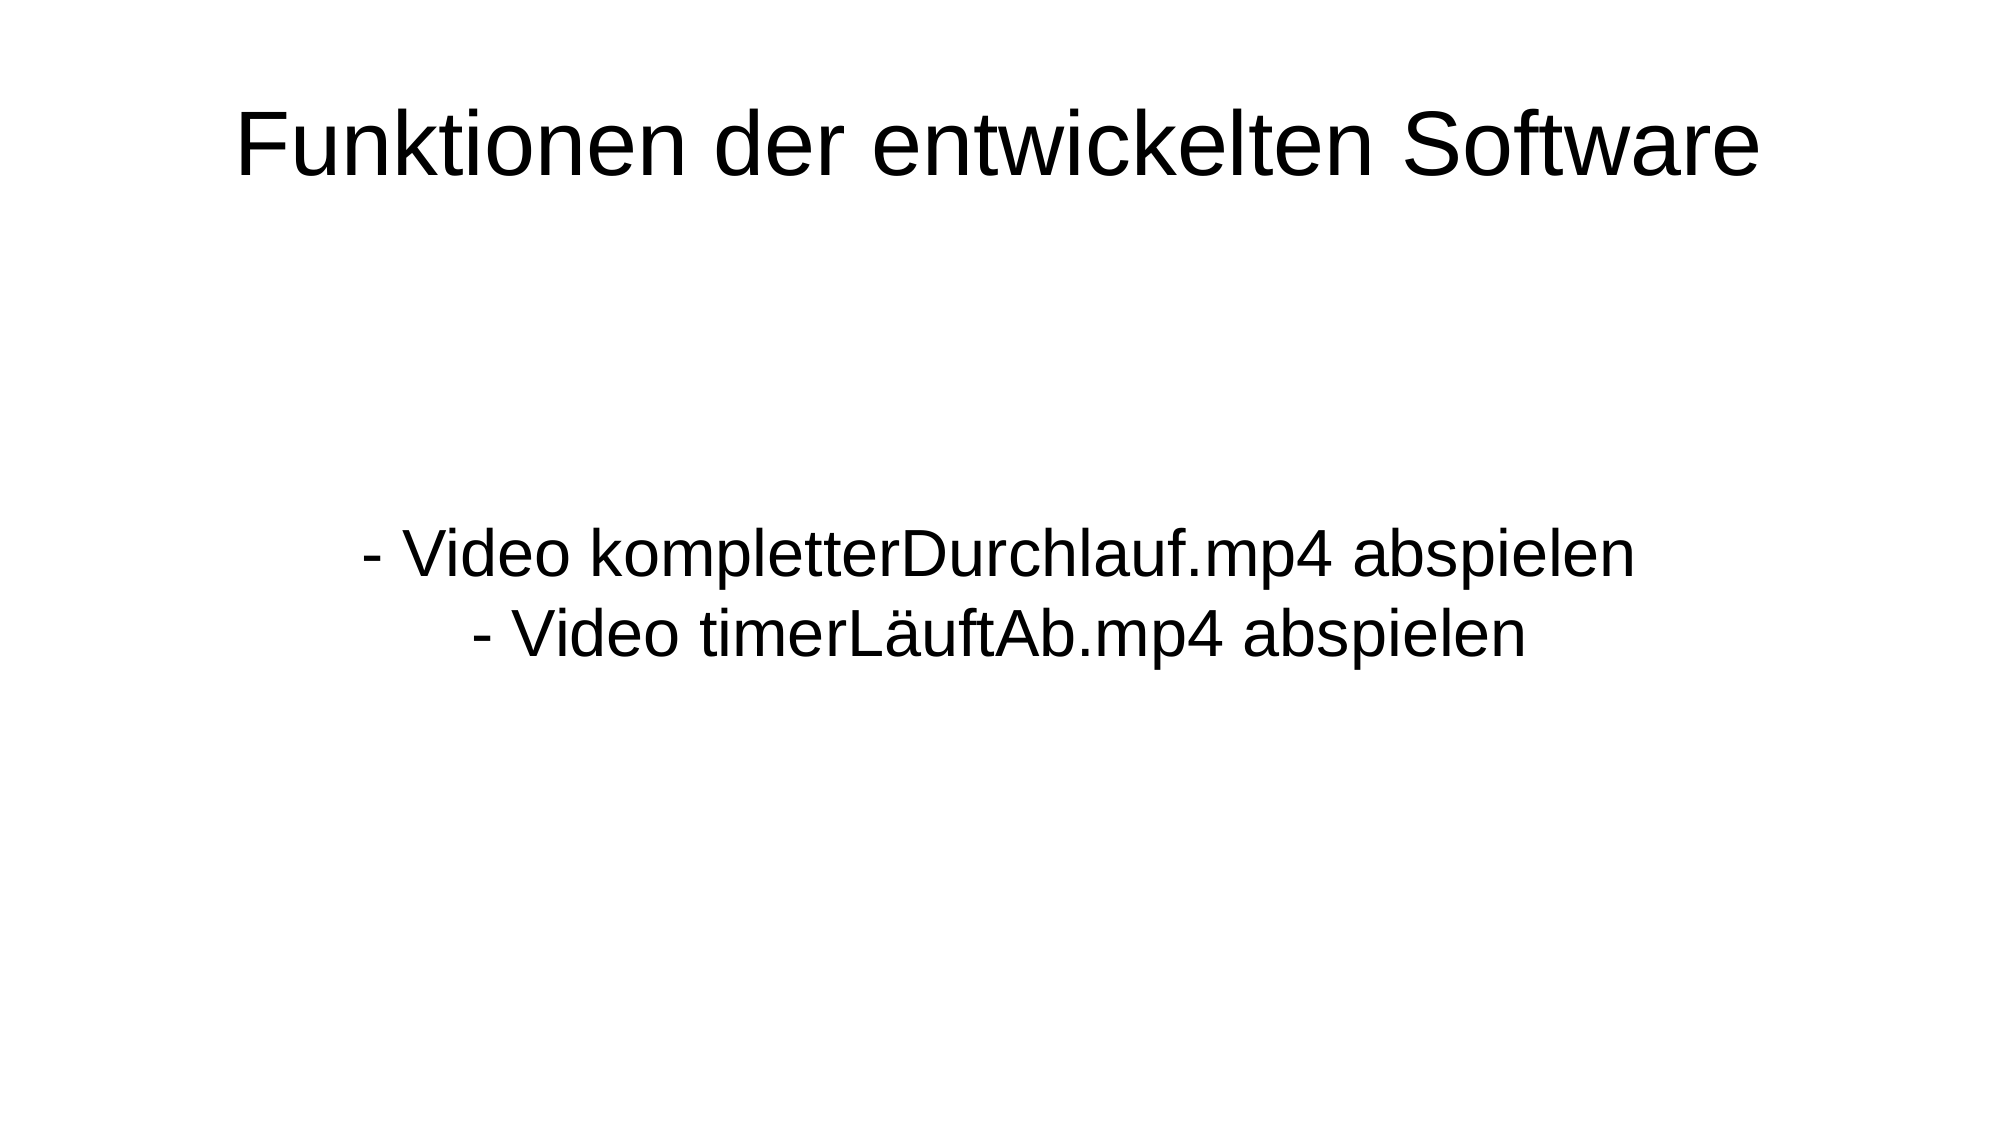

Funktionen der entwickelten Software
- Video kompletterDurchlauf.mp4 abspielen
- Video timerLäuftAb.mp4 abspielen